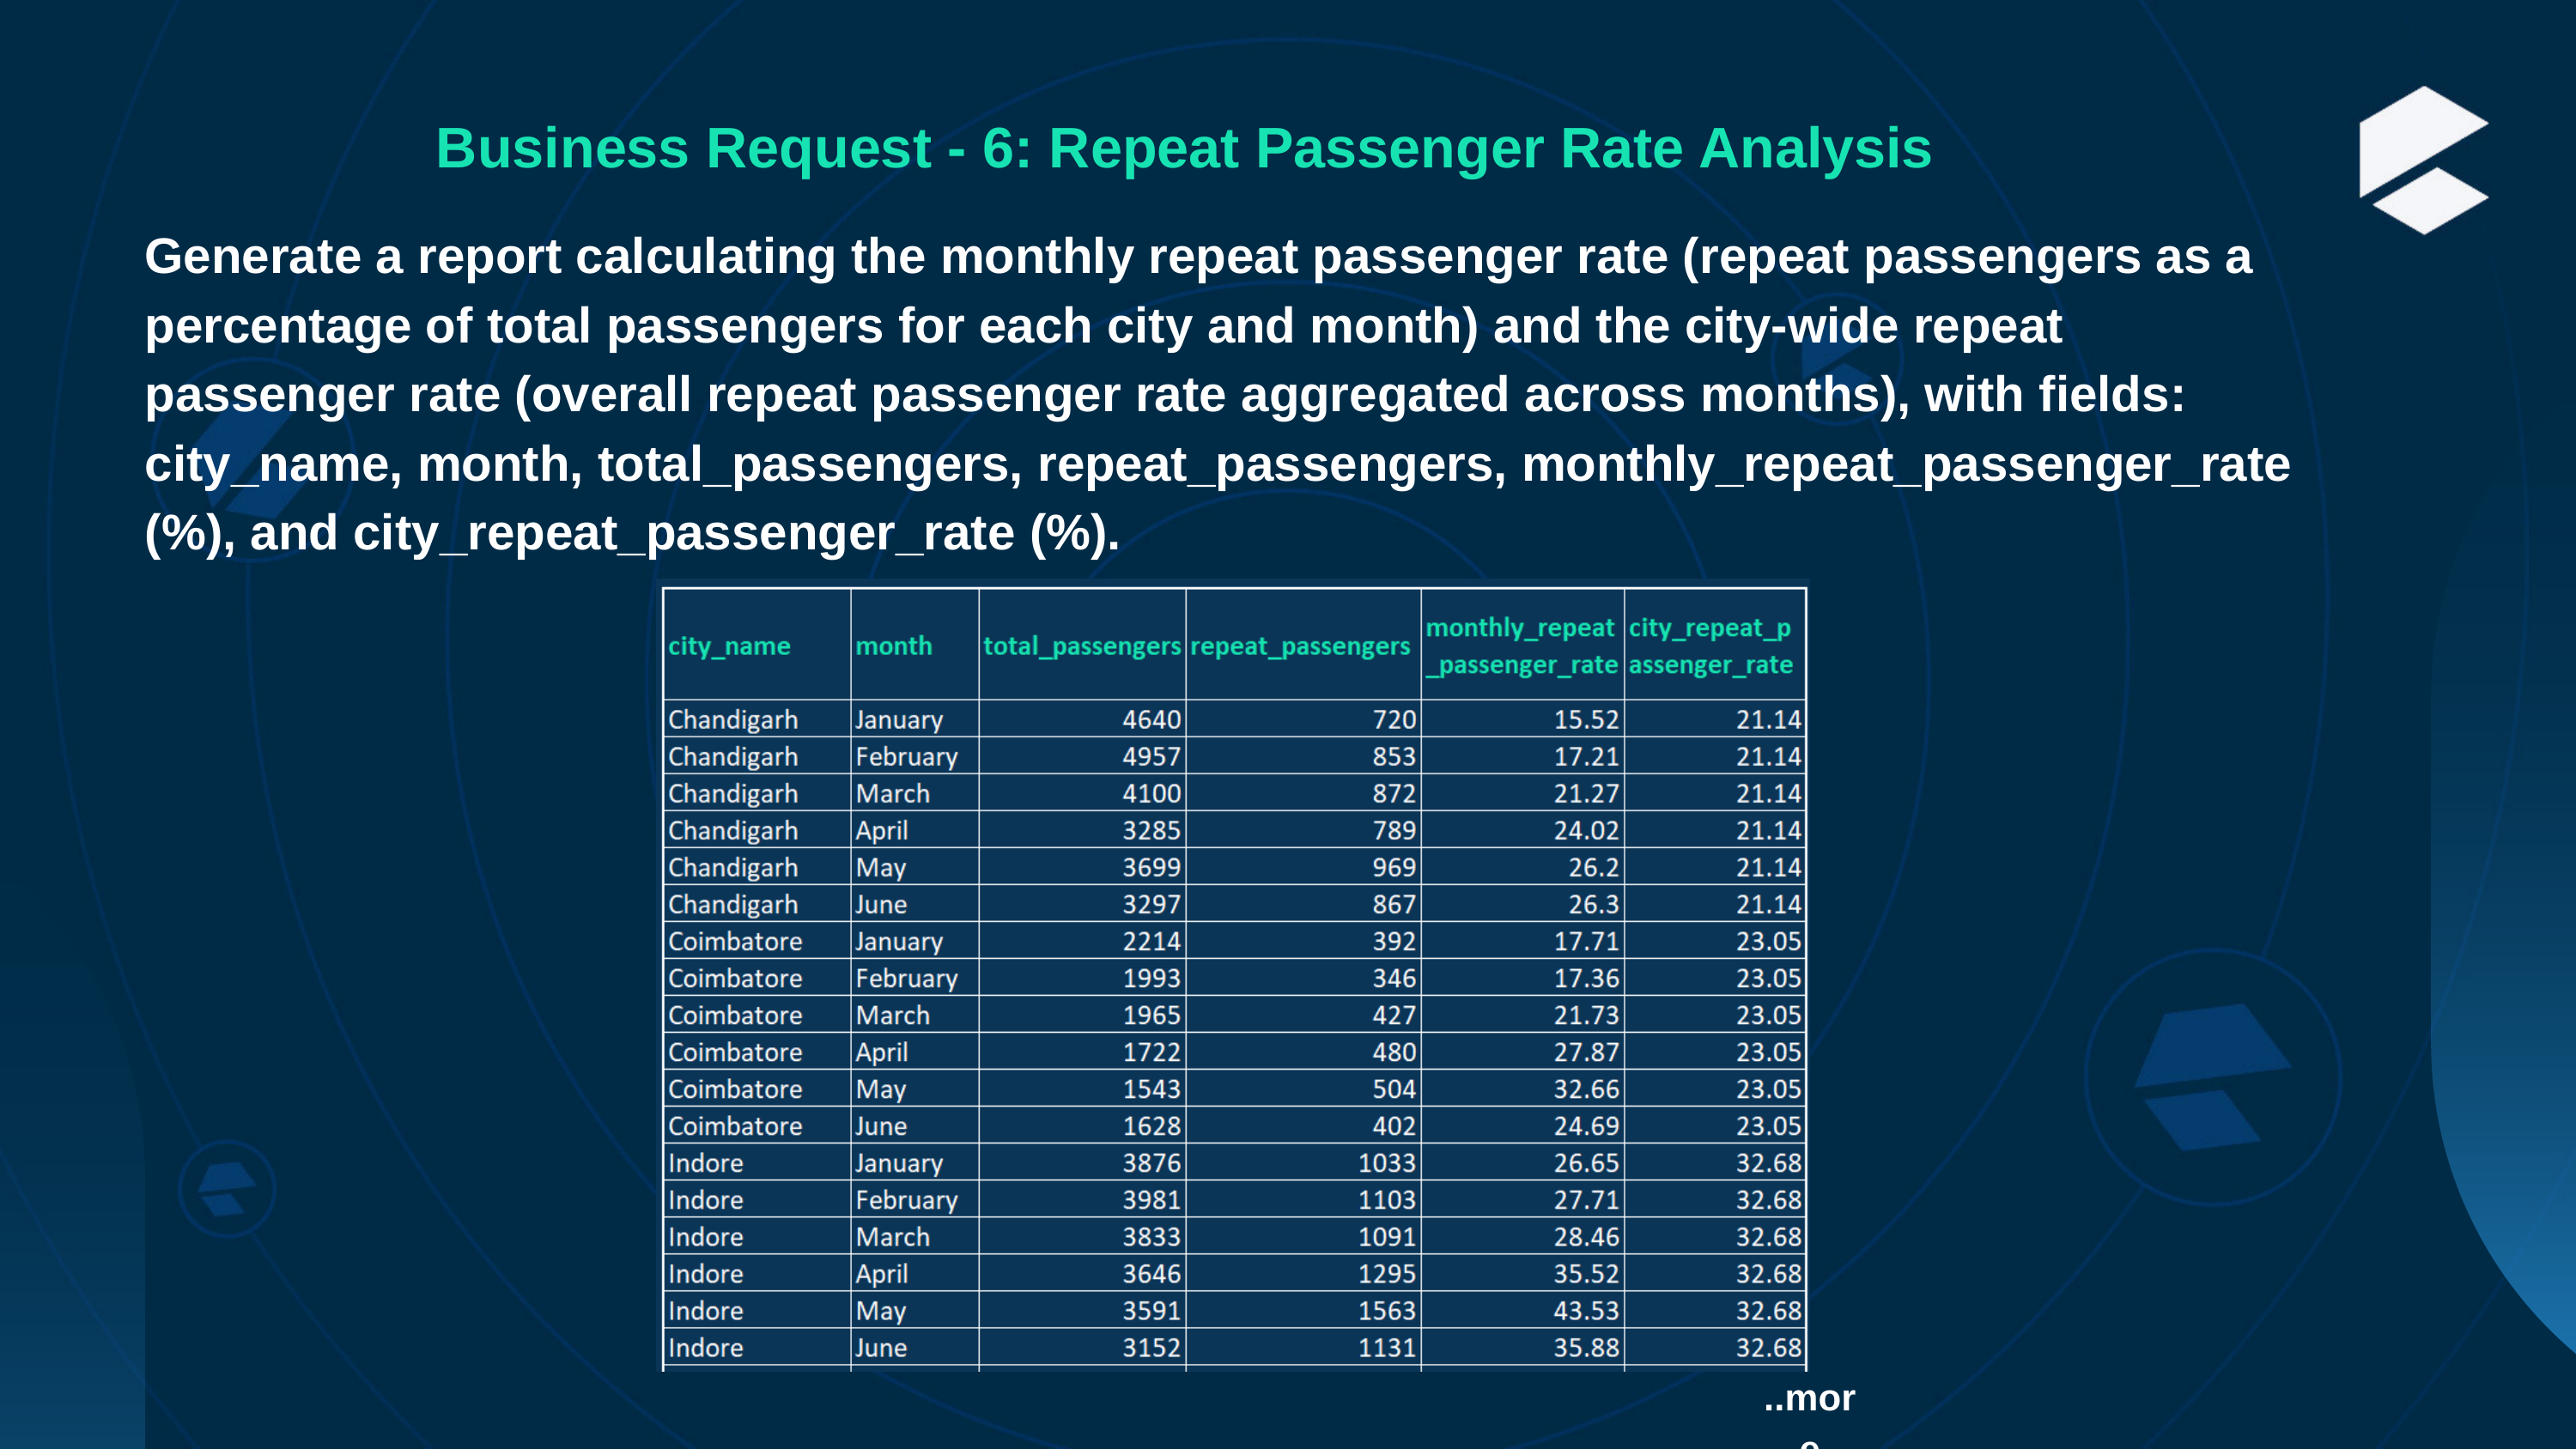

Business Request - 6: Repeat Passenger Rate Analysis
Generate a report calculating the monthly repeat passenger rate (repeat passengers as a percentage of total passengers for each city and month) and the city-wide repeat passenger rate (overall repeat passenger rate aggregated across months), with fields: city_name, month, total_passengers, repeat_passengers, monthly_repeat_passenger_rate (%), and city_repeat_passenger_rate (%).

..more